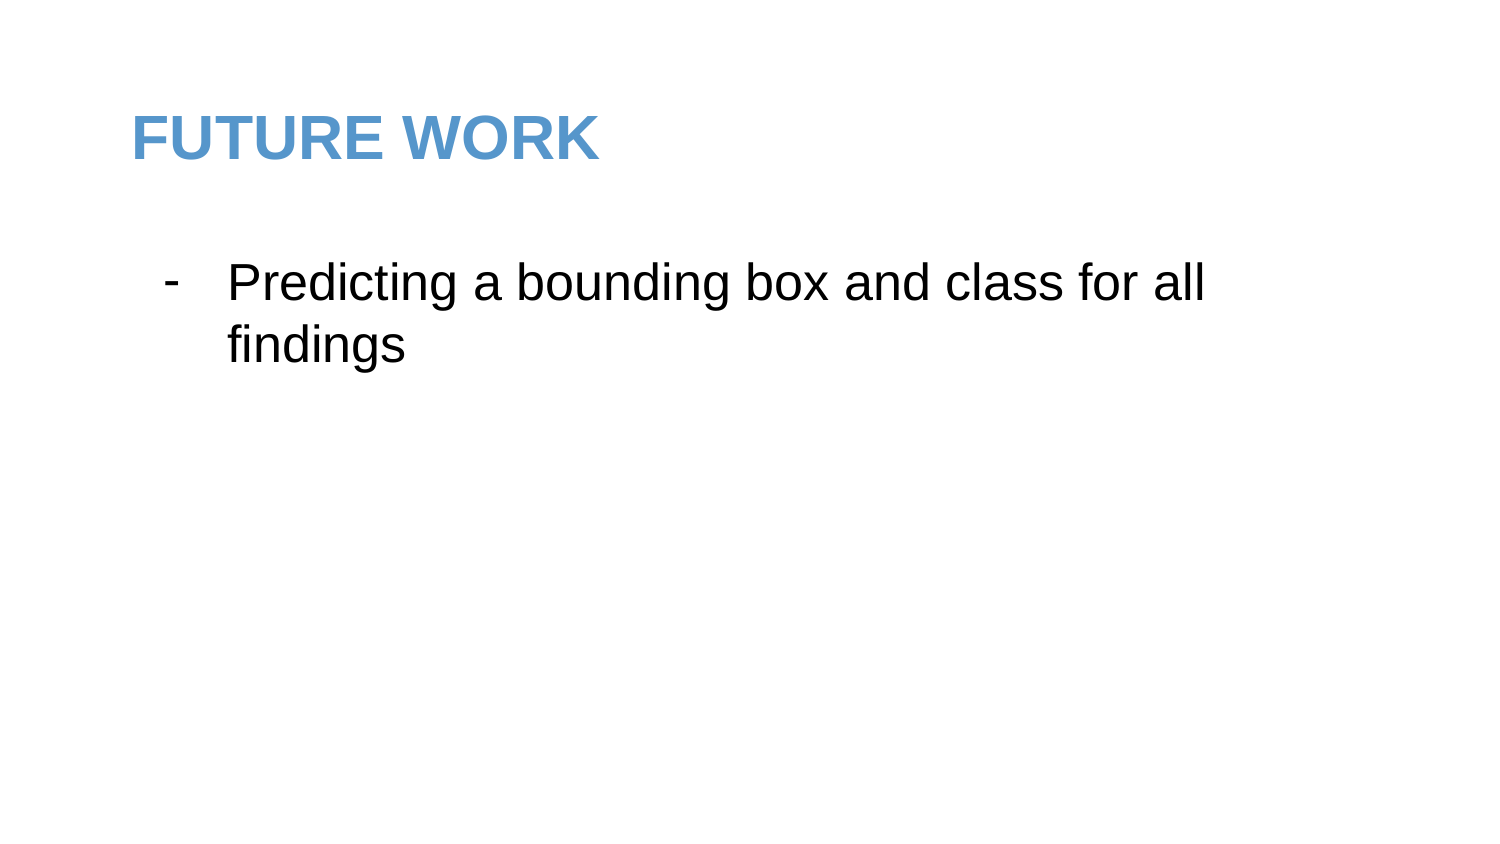

# FUTURE WORK
Predicting a bounding box and class for all findings